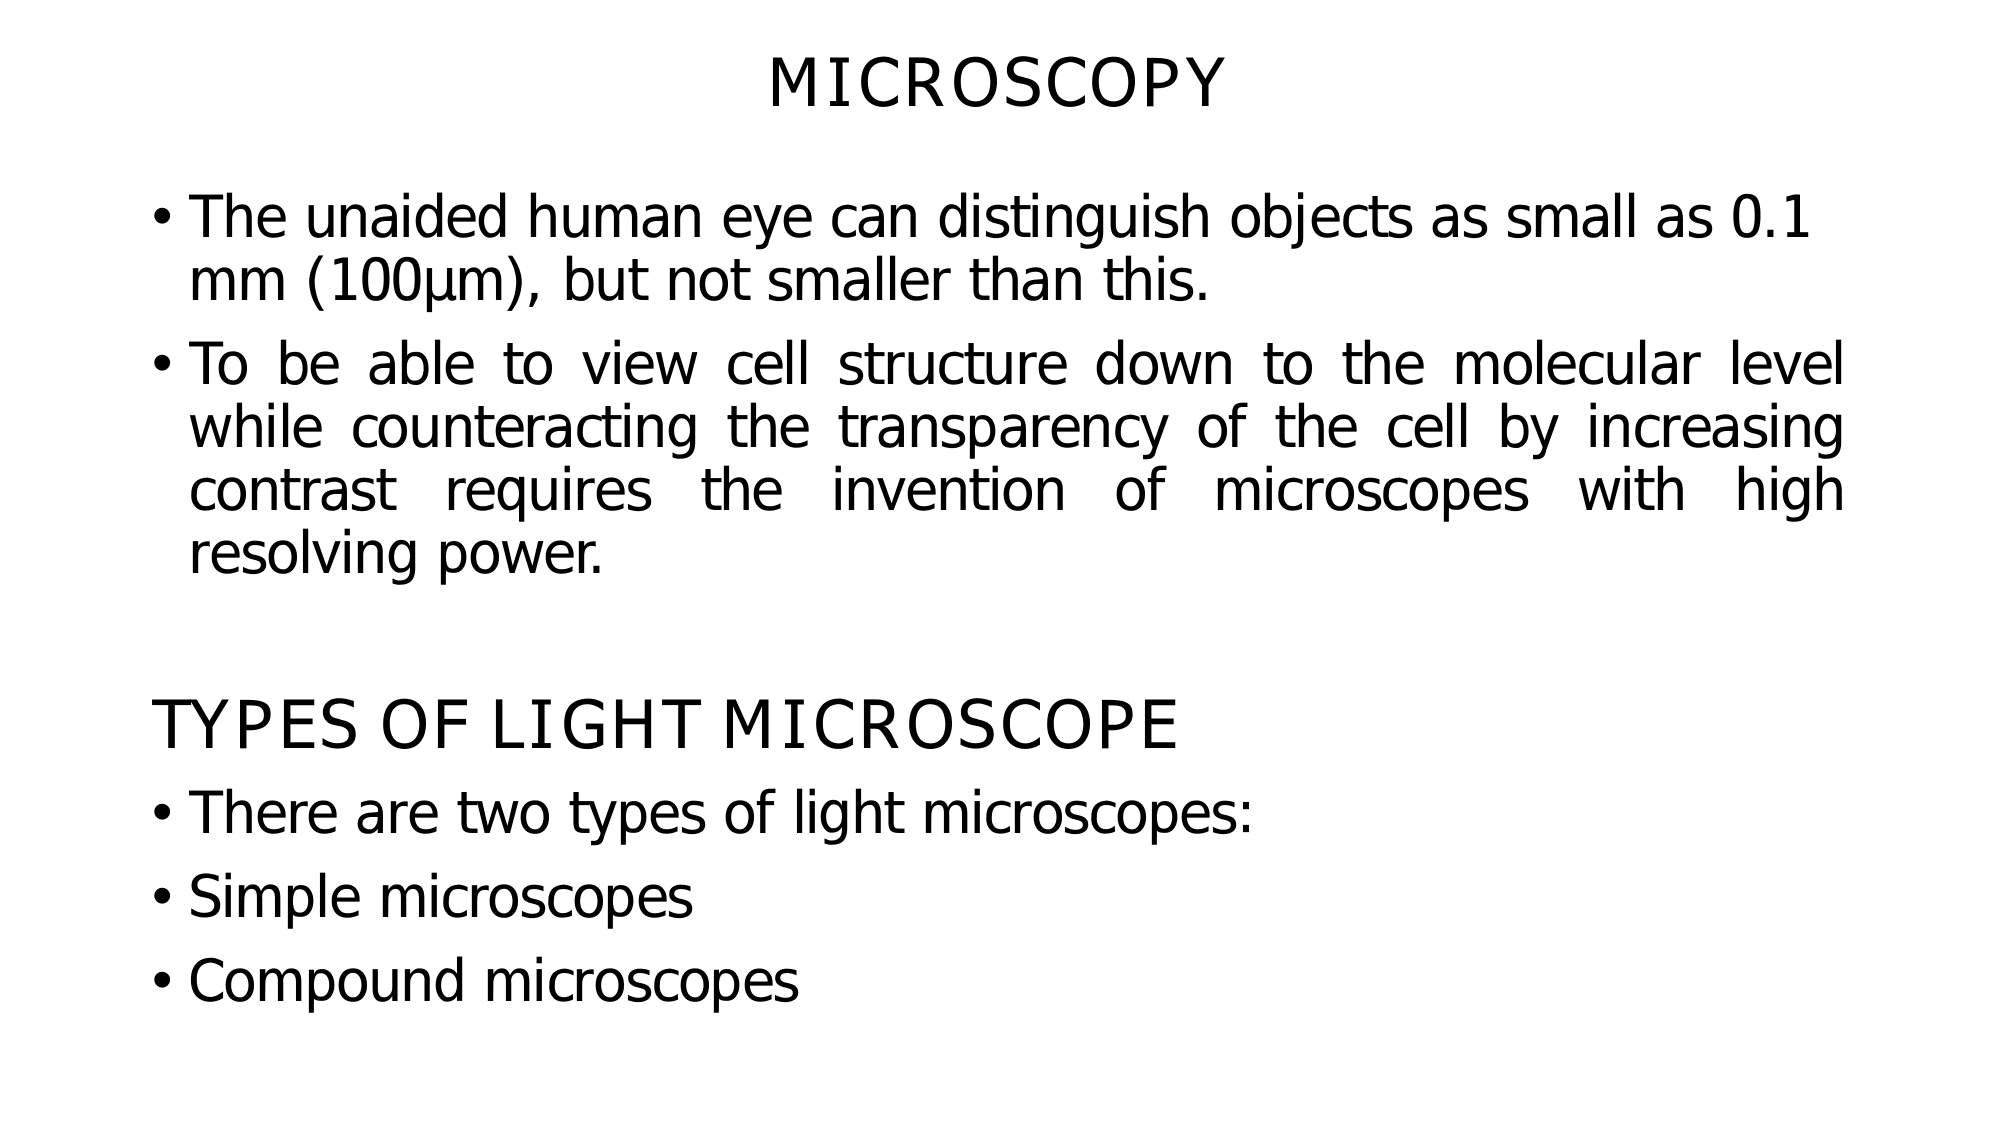

# MICROSCOPY
The unaided human eye can distinguish objects as small as 0.1 mm (100µm), but not smaller than this.
To be able to view cell structure down to the molecular level while counteracting the transparency of the cell by increasing contrast requires the invention of microscopes with high resolving power.

TYPES OF LIGHT MICROSCOPE
There are two types of light microscopes:
Simple microscopes
Compound microscopes